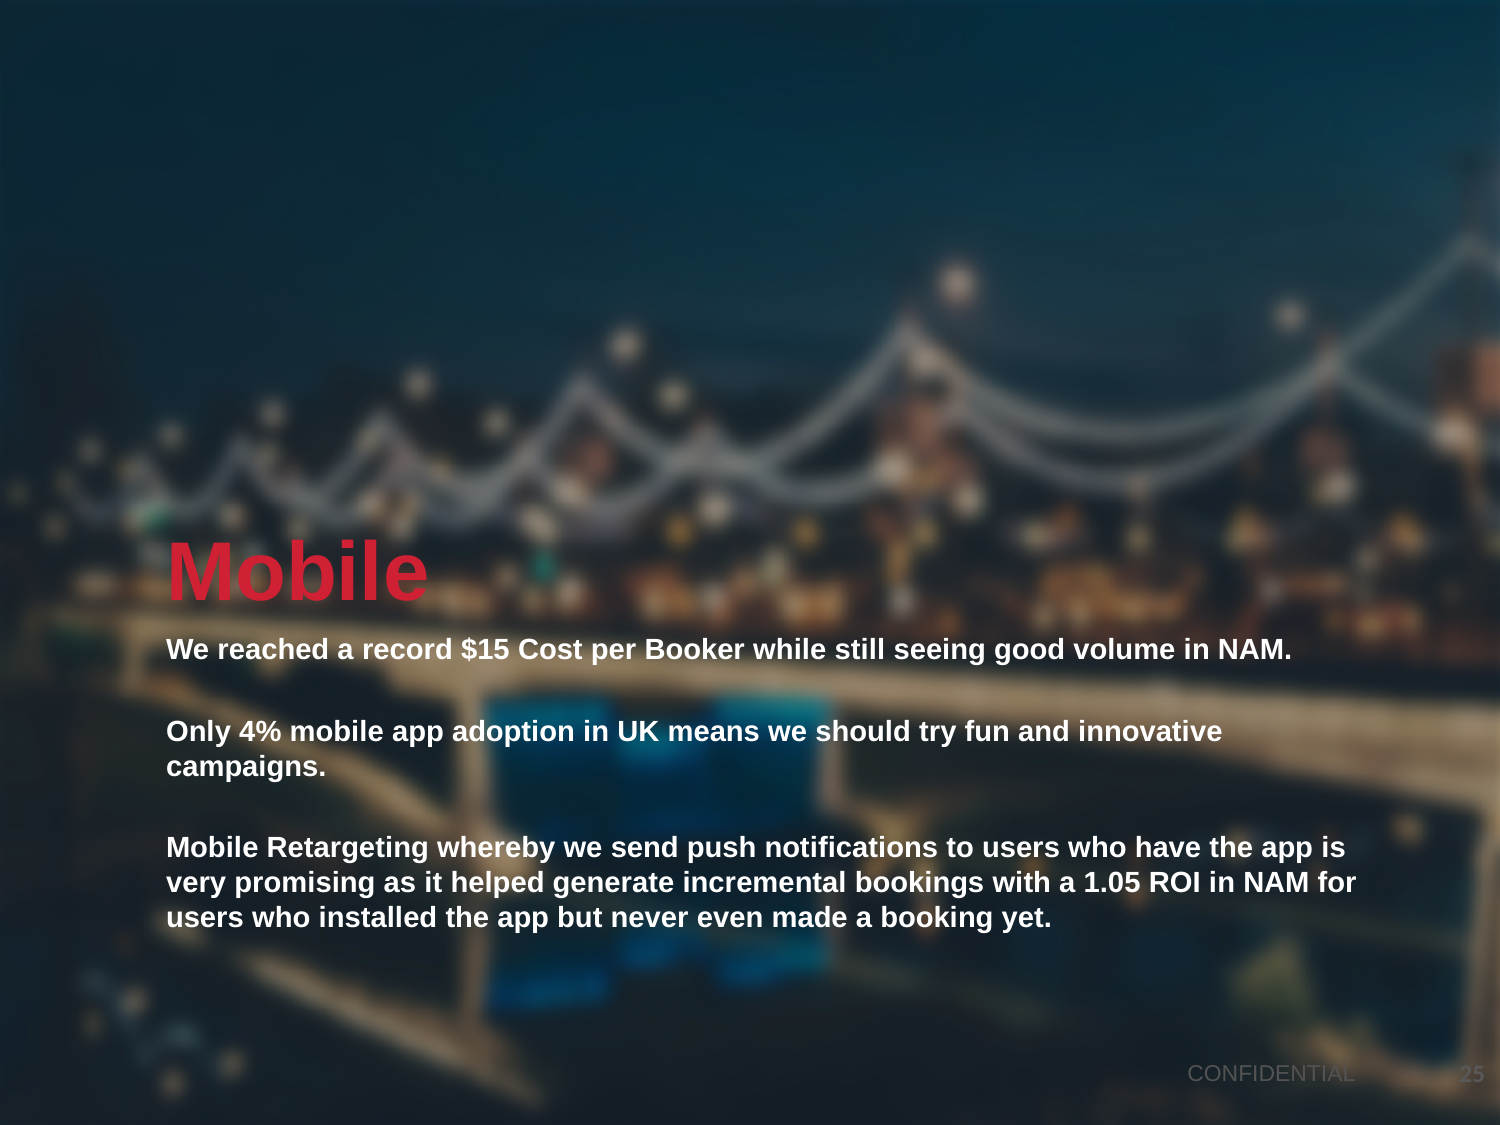

Mobile
We reached a record $15 Cost per Booker while still seeing good volume in NAM.

Only 4% mobile app adoption in UK means we should try fun and innovative campaigns.

Mobile Retargeting whereby we send push notifications to users who have the app is very promising as it helped generate incremental bookings with a 1.05 ROI in NAM for users who installed the app but never even made a booking yet.
25